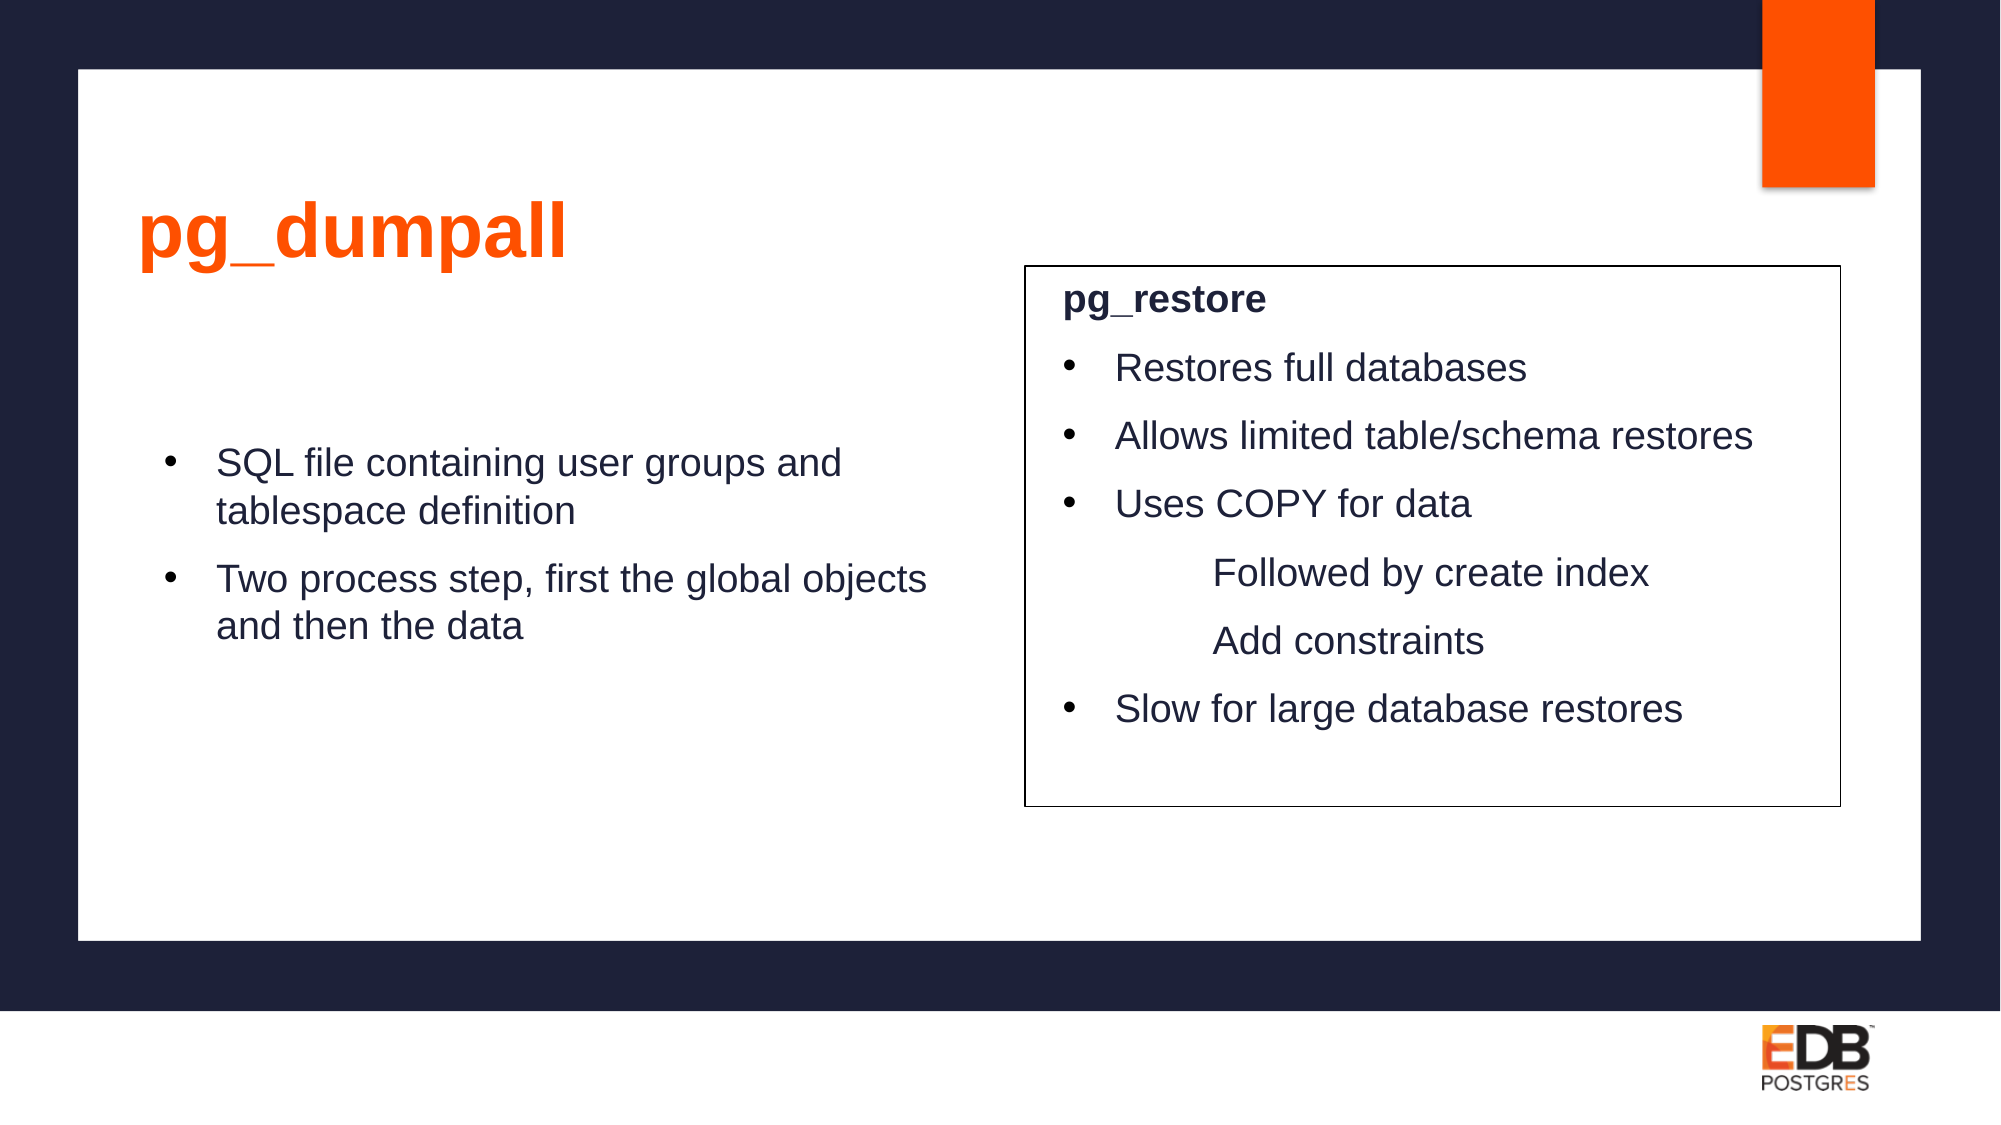

# pg_dumpall
pg_restore
Restores full databases
Allows limited table/schema restores
Uses COPY for data
	Followed by create index
	Add constraints
Slow for large database restores

SQL file containing user groups and tablespace definition
Two process step, first the global objects and then the data